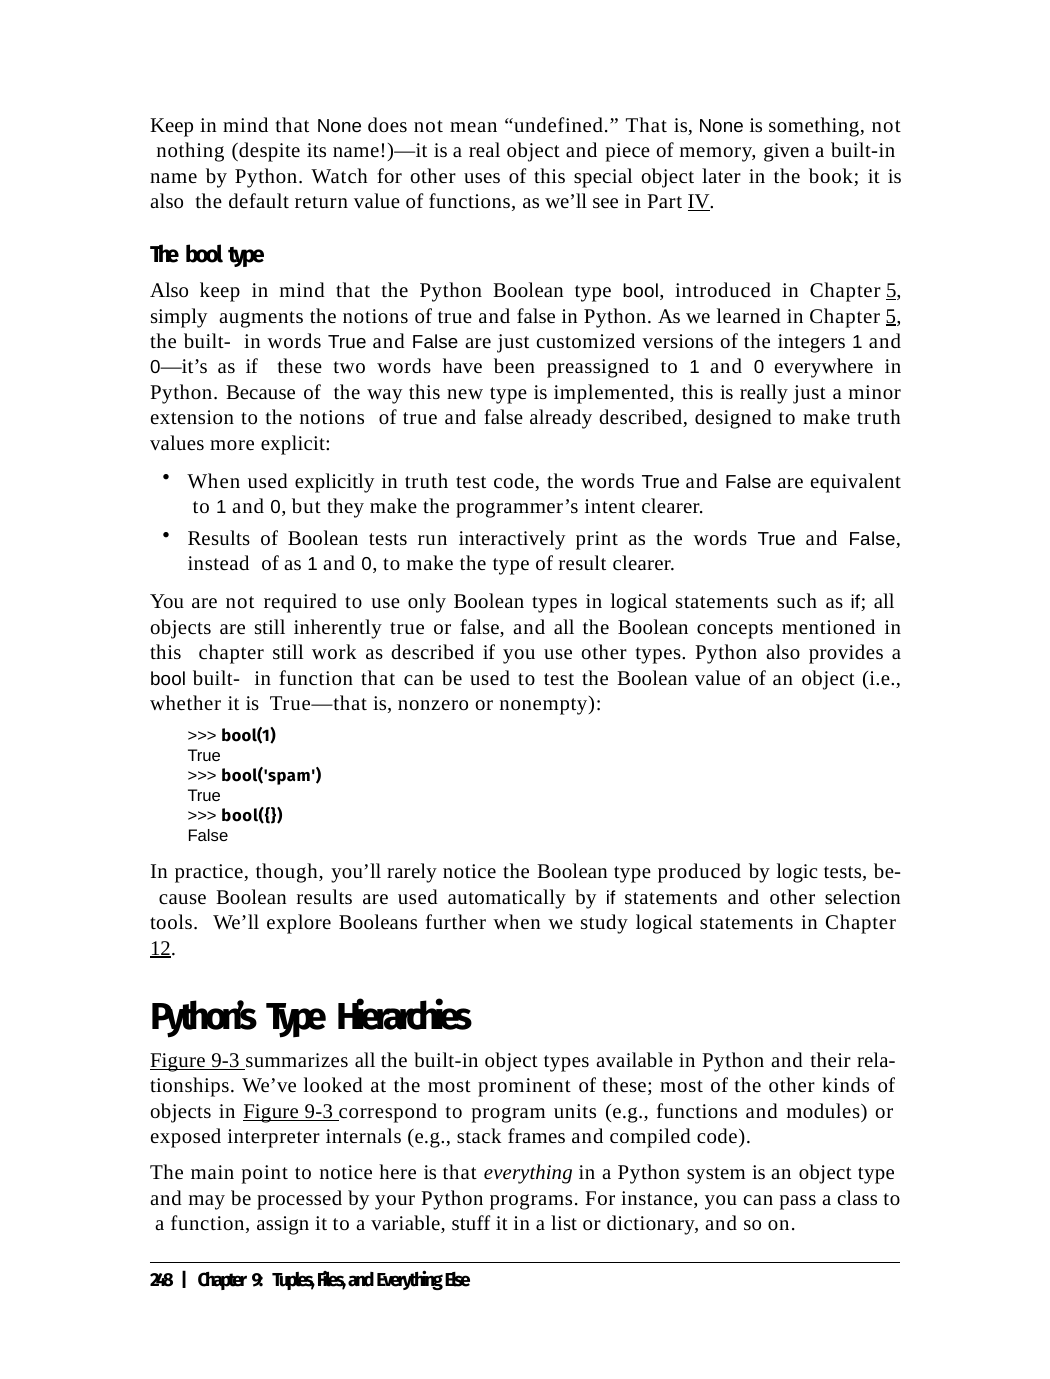

Keep in mind that None does not mean “undefined.” That is, None is something, not  nothing (despite its name!)—it is a real object and piece of memory, given a built-in  name by Python. Watch for other uses of this special object later in the book; it is also  the default return value of functions, as we’ll see in Part IV.

The bool type
Also keep in mind that the Python Boolean type bool, introduced in Chapter 5, simply  augments the notions of true and false in Python. As we learned in Chapter 5, the built-  in words True and False are just customized versions of the integers 1 and 0—it’s as if  these two words have been preassigned to 1 and 0 everywhere in Python. Because of  the way this new type is implemented, this is really just a minor extension to the notions  of true and false already described, designed to make truth values more explicit:
When used explicitly in truth test code, the words True and False are equivalent  to 1 and 0, but they make the programmer’s intent clearer.
Results of Boolean tests run interactively print as the words True and False, instead  of as 1 and 0, to make the type of result clearer.
You are not required to use only Boolean types in logical statements such as if; all  objects are still inherently true or false, and all the Boolean concepts mentioned in this  chapter still work as described if you use other types. Python also provides a bool built-  in function that can be used to test the Boolean value of an object (i.e., whether it is  True—that is, nonzero or nonempty):
>>> bool(1)
True
>>> bool('spam')
True
>>> bool({})
False
In practice, though, you’ll rarely notice the Boolean type produced by logic tests, be-  cause Boolean results are used automatically by if statements and other selection tools.  We’ll explore Booleans further when we study logical statements in Chapter 12.

Python’s Type Hierarchies
Figure 9-3 summarizes all the built-in object types available in Python and their rela-  tionships. We’ve looked at the most prominent of these; most of the other kinds of  objects in Figure 9-3 correspond to program units (e.g., functions and modules) or  exposed interpreter internals (e.g., stack frames and compiled code).
The main point to notice here is that everything in a Python system is an object type  and may be processed by your Python programs. For instance, you can pass a class to  a function, assign it to a variable, stuff it in a list or dictionary, and so on.

248  |  Chapter 9:  Tuples, Files, and Everything Else